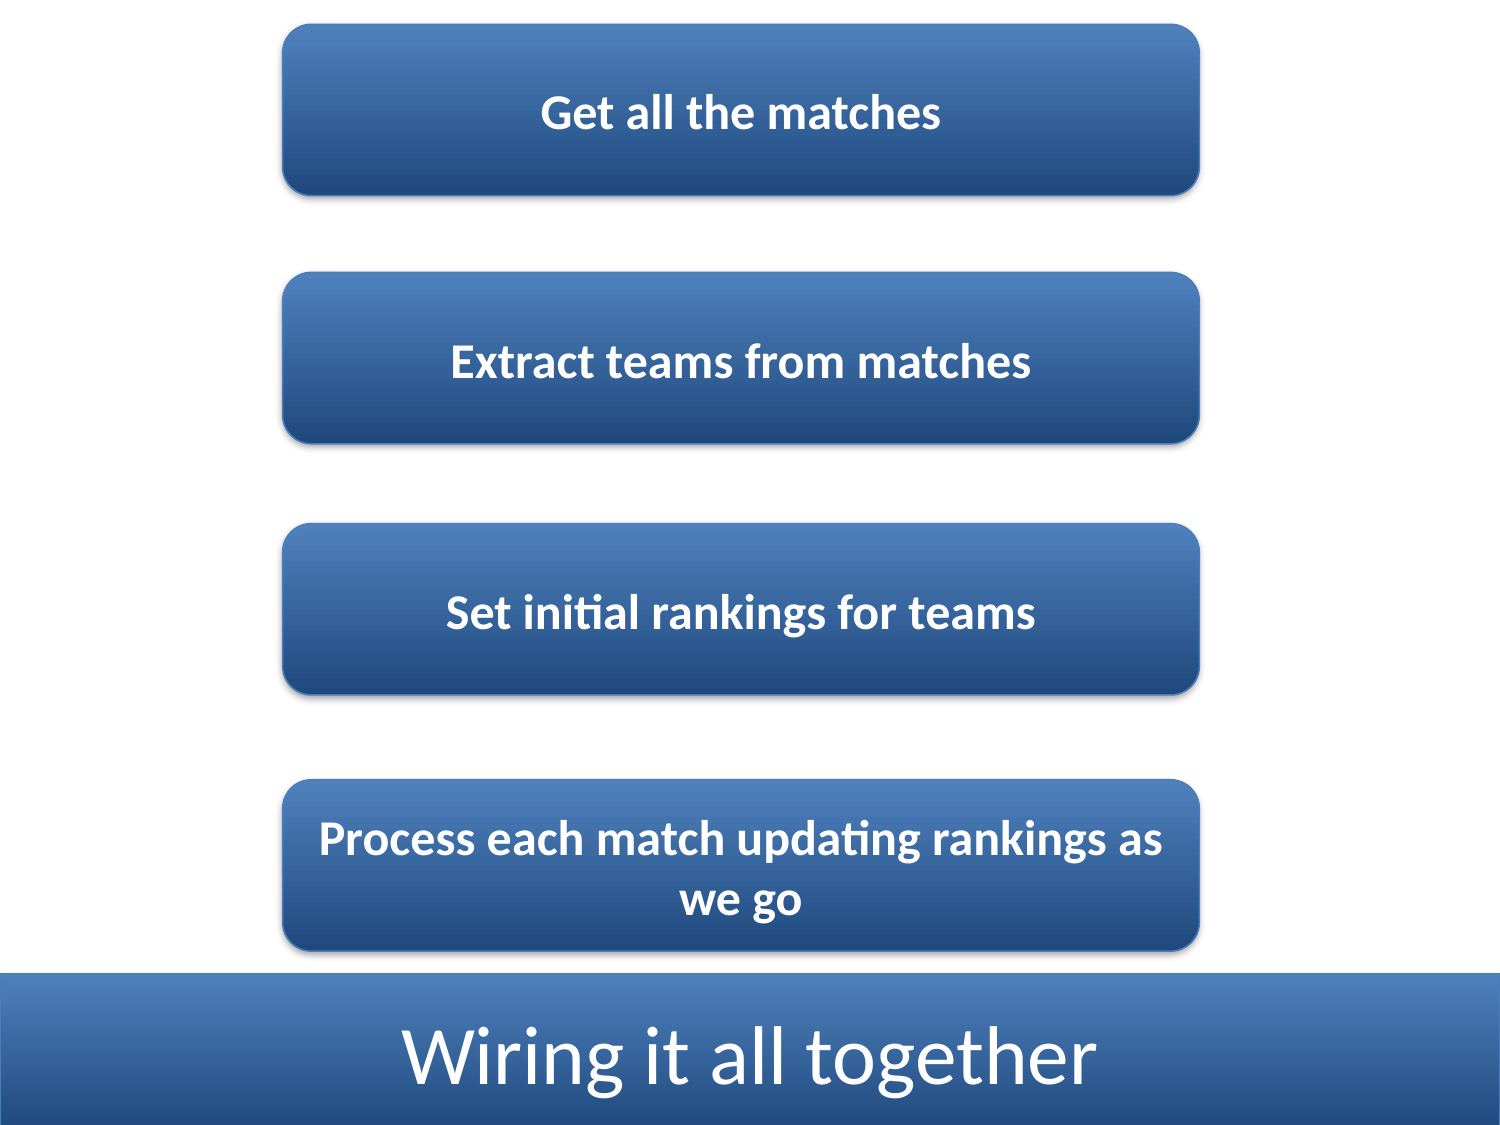

Get all the matches
Extract teams from matches
Set initial rankings for teams

Process each match updating rankings as we go
Wiring it all together